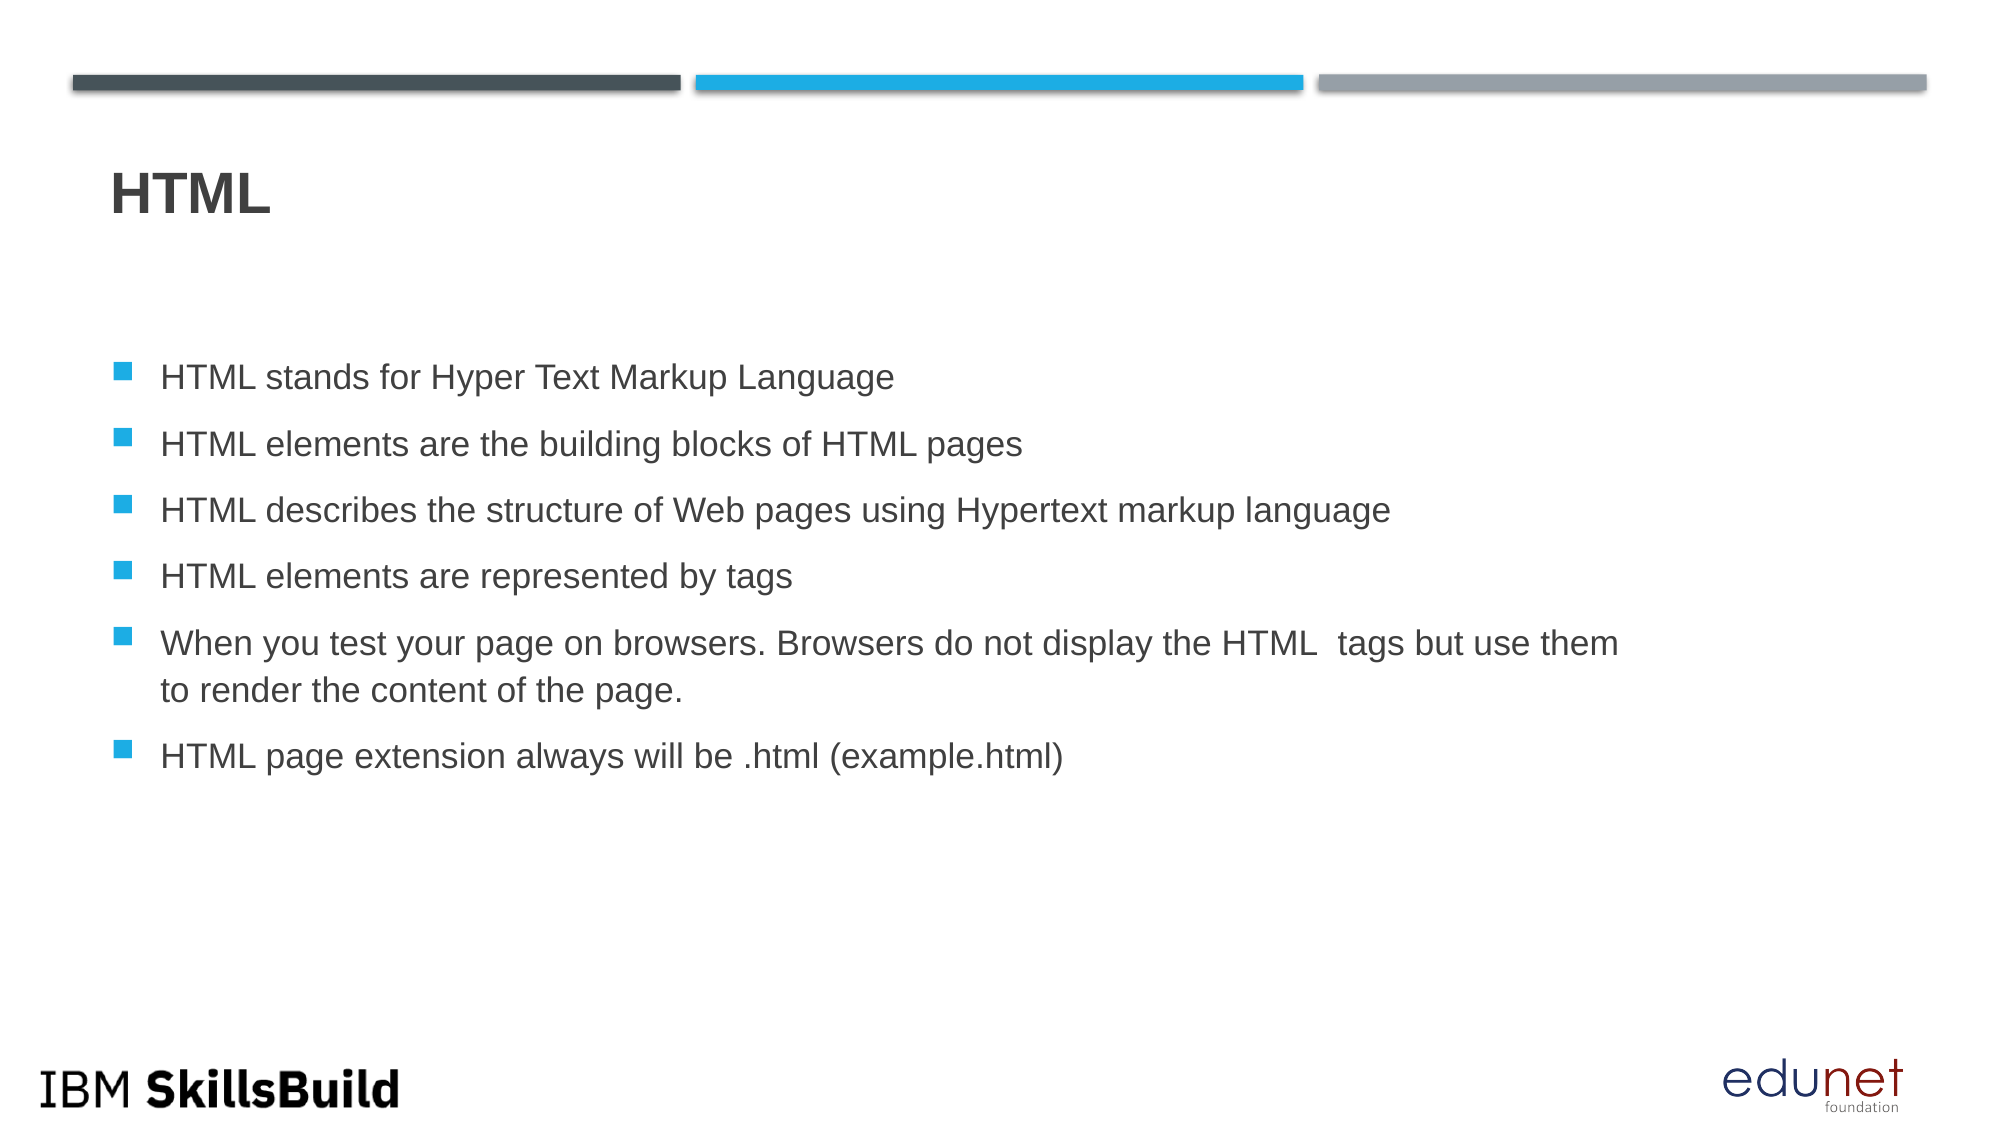

# HTML
HTML stands for Hyper Text Markup Language
HTML elements are the building blocks of HTML pages
HTML describes the structure of Web pages using Hypertext markup language
HTML elements are represented by tags
When you test your page on browsers. Browsers do not display the HTML  tags but use them to render the content of the page.
HTML page extension always will be .html (example.html)